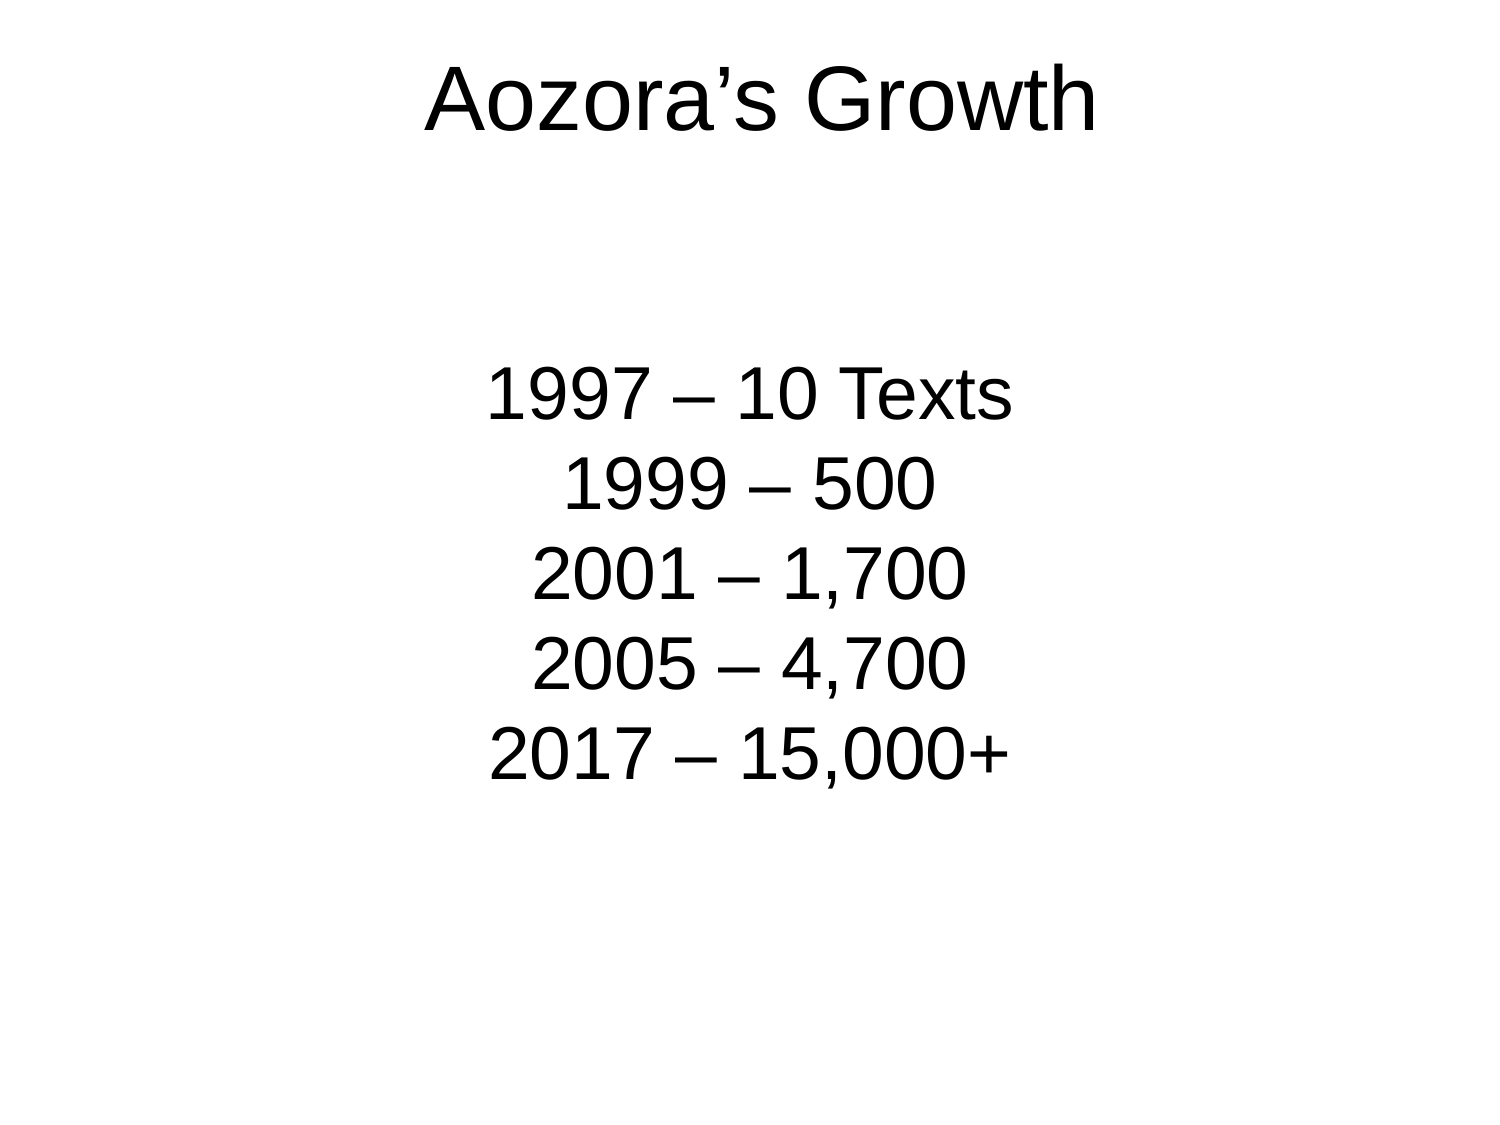

# Aozora’s Growth
1997 – 10 Texts
1999 – 500
2001 – 1,700
2005 – 4,700
2017 – 15,000+